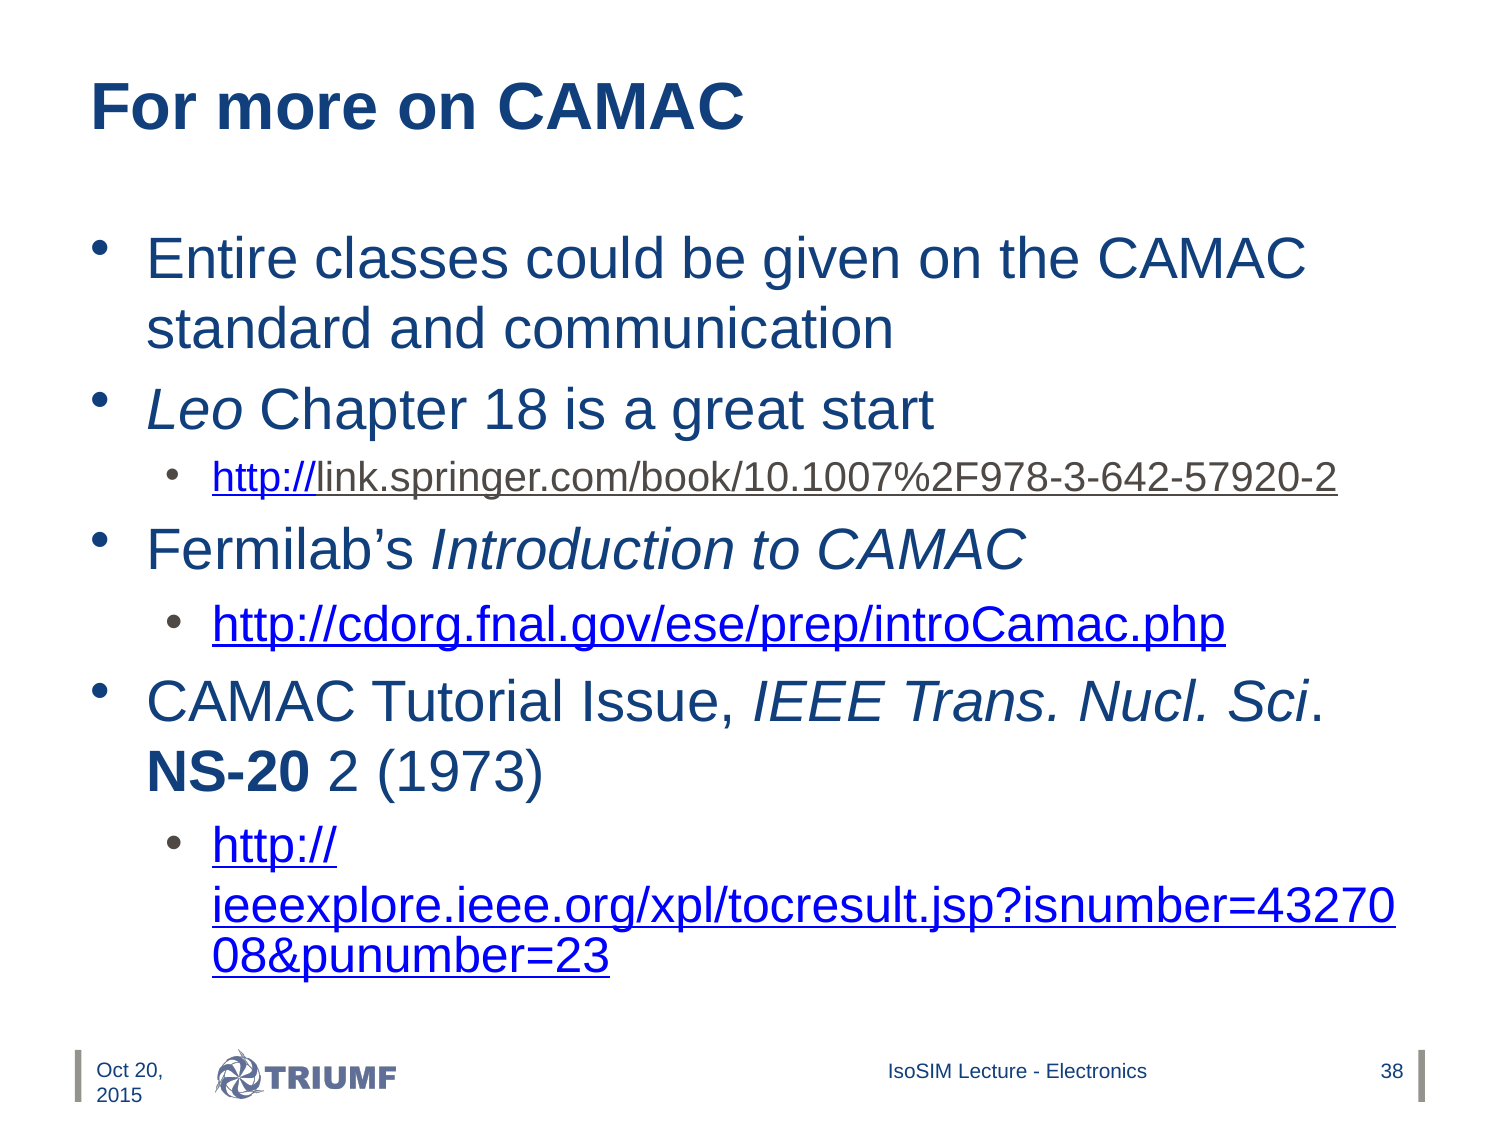

# For more on CAMAC
Entire classes could be given on the CAMAC standard and communication
Leo Chapter 18 is a great start
http://link.springer.com/book/10.1007%2F978-3-642-57920-2
Fermilab’s Introduction to CAMAC
http://cdorg.fnal.gov/ese/prep/introCamac.php
CAMAC Tutorial Issue, IEEE Trans. Nucl. Sci. NS-20 2 (1973)
http://ieeexplore.ieee.org/xpl/tocresult.jsp?isnumber=4327008&punumber=23

Oct 20, 2015
IsoSIM Lecture - Electronics
38